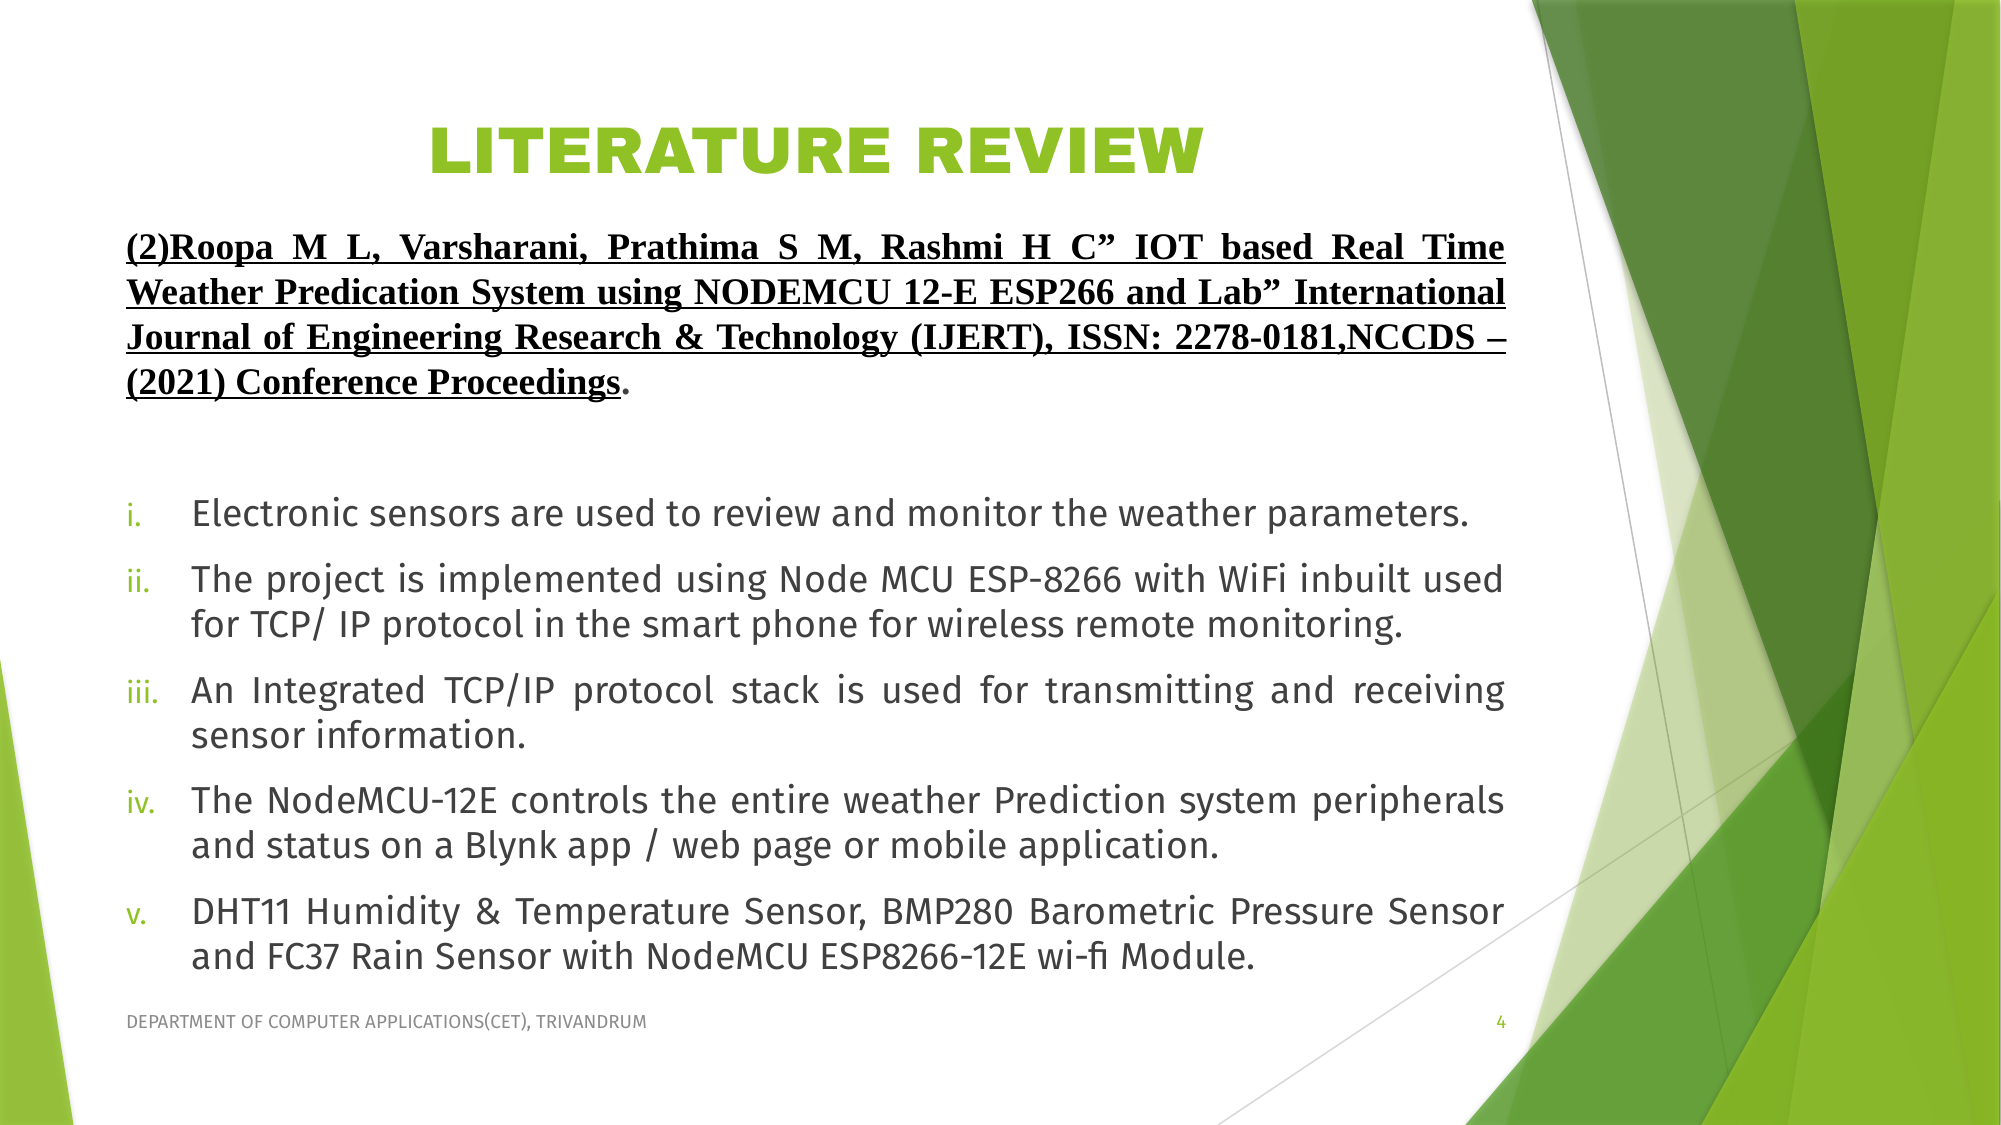

# LITERATURE REVIEW
(2)Roopa M L, Varsharani, Prathima S M, Rashmi H C” IOT based Real Time Weather Predication System using NODEMCU 12-E ESP266 and Lab” International Journal of Engineering Research & Technology (IJERT), ISSN: 2278-0181,NCCDS – (2021) Conference Proceedings.

Electronic sensors are used to review and monitor the weather parameters.
The project is implemented using Node MCU ESP-8266 with WiFi inbuilt used for TCP/ IP protocol in the smart phone for wireless remote monitoring.
An Integrated TCP/IP protocol stack is used for transmitting and receiving sensor information.
The NodeMCU-12E controls the entire weather Prediction system peripherals and status on a Blynk app / web page or mobile application.
DHT11 Humidity & Temperature Sensor, BMP280 Barometric Pressure Sensor and FC37 Rain Sensor with NodeMCU ESP8266-12E wi-fi Module.
DEPARTMENT OF COMPUTER APPLICATIONS(CET), TRIVANDRUM
4